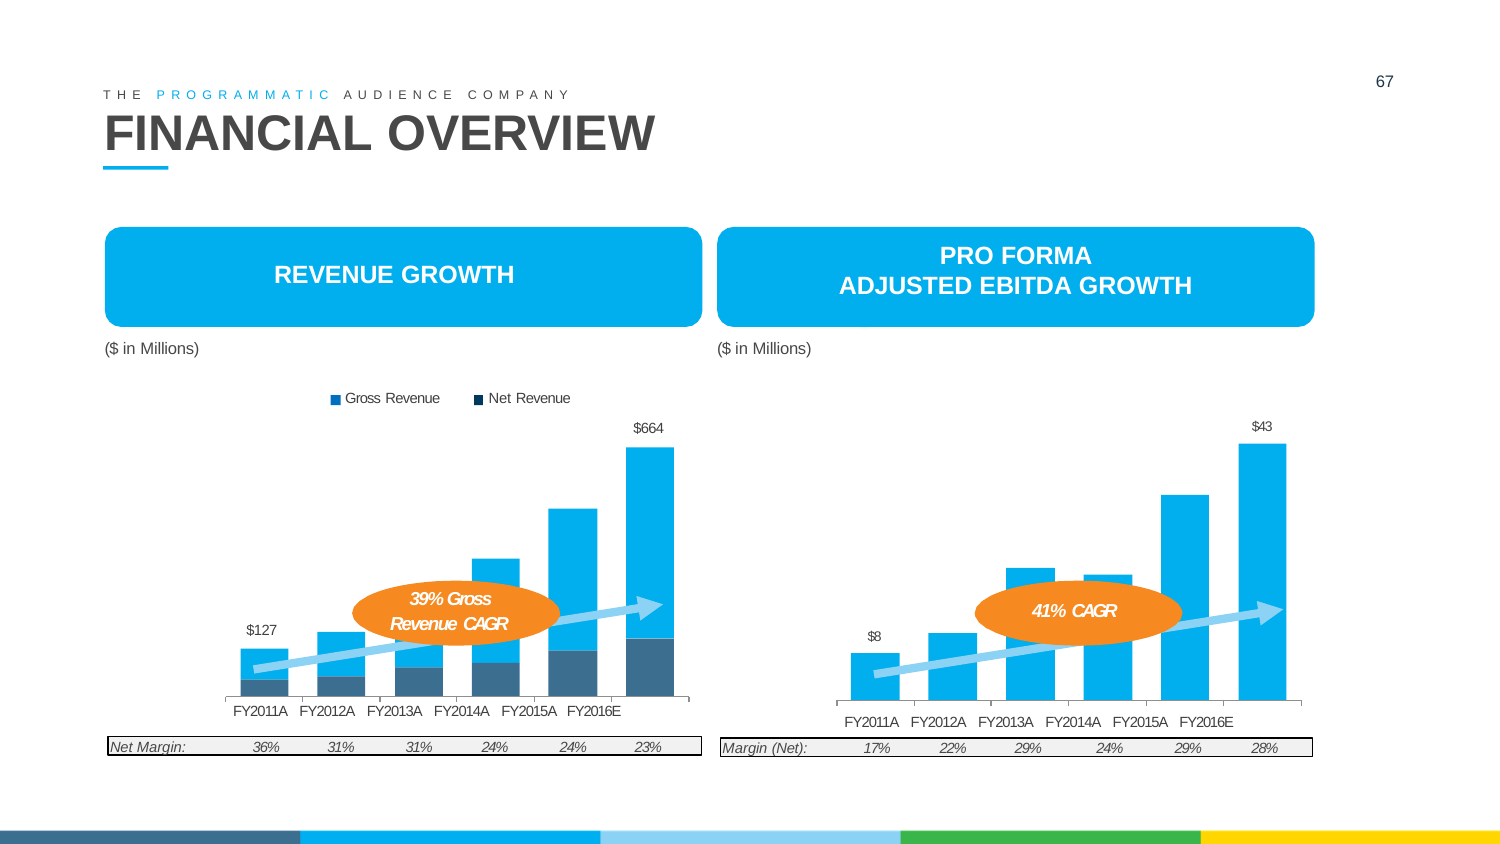

67
THE PROGRAMMATIC AUDIENCE COMPANY
# FINANCIAL OVERVIEW

PRO FORMA
ADJUSTED EBITDA GROWTH

REVENUE GROWTH
($ in Millions)
($ in Millions)
Gross Revenue
Net Revenue

$43
$664

39% Gross
41% CAGR

Revenue CAGR
$127
$8

$153
$46
FY2011A    FY2012A    FY2013A    FY2014A    FY2015A  FY2016E

FY2011A    FY2012A    FY2013A    FY2014A    FY2015A   FY2016E
Net Margin:	      36%	          31%                 31%	               24%                 24%                23%
Margin (Net):	      17%	          22%	            29%	                24%                 29%                28%